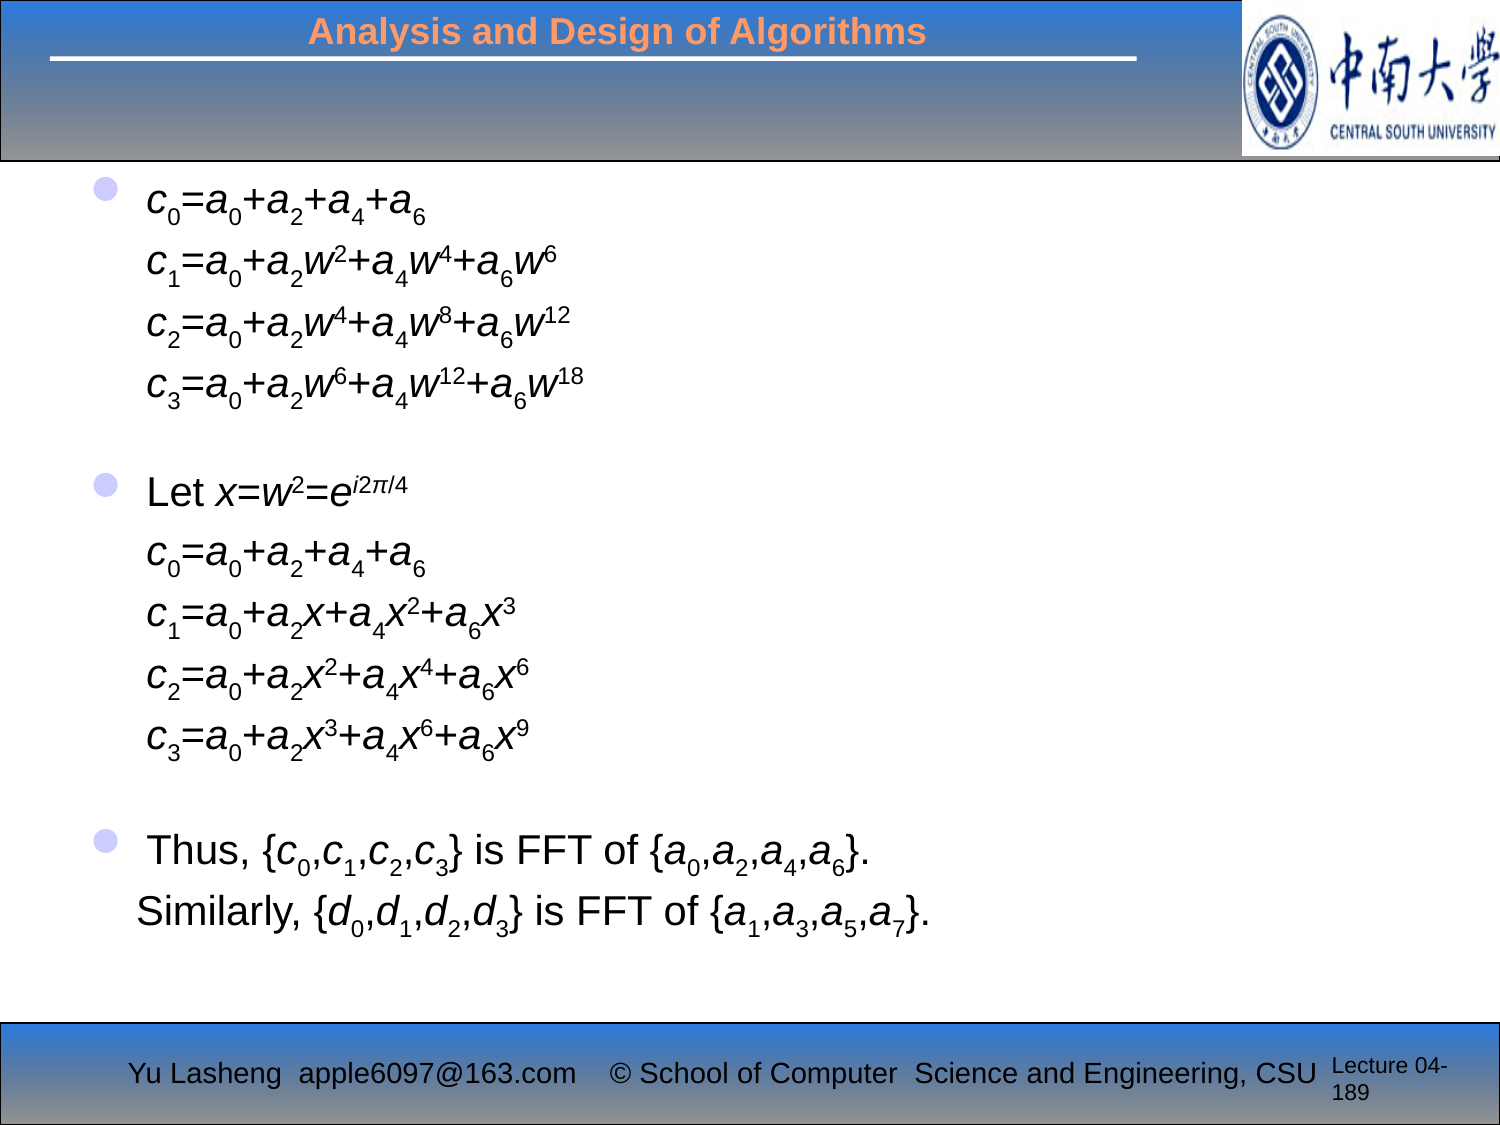

c0=a0+a2+a4+a6
	c1=a0+a2w2+a4w4+a6w6
	c2=a0+a2w4+a4w8+a6w12
	c3=a0+a2w6+a4w12+a6w18

Let x=w2=ei2π/4
	c0=a0+a2+a4+a6
	c1=a0+a2x+a4x2+a6x3
	c2=a0+a2x2+a4x4+a6x6
	c3=a0+a2x3+a4x6+a6x9

Thus, {c0,c1,c2,c3} is FFT of {a0,a2,a4,a6}.
    Similarly, {d0,d1,d2,d3} is FFT of {a1,a3,a5,a7}.

Lecture 04-189